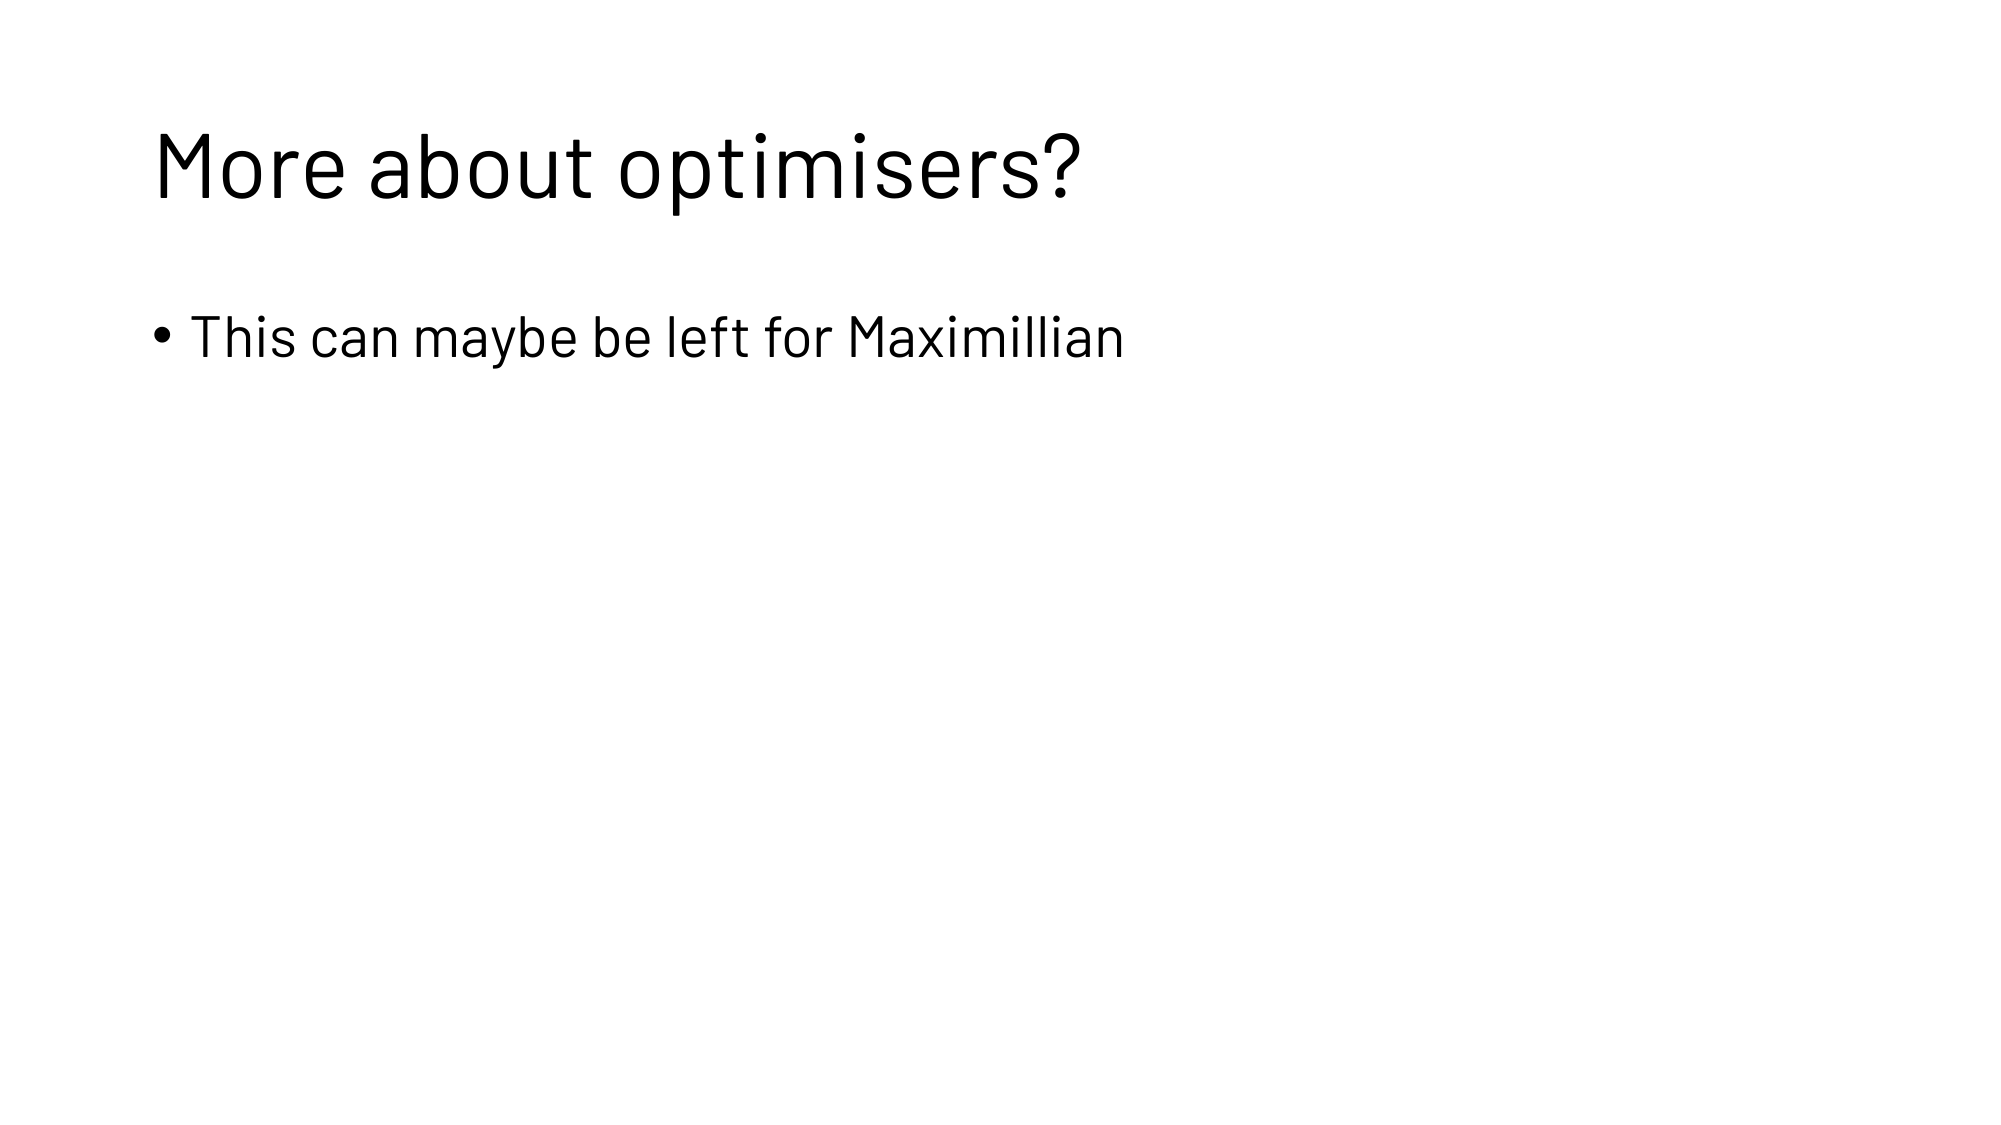

# More about optimisers?
This can maybe be left for Maximillian